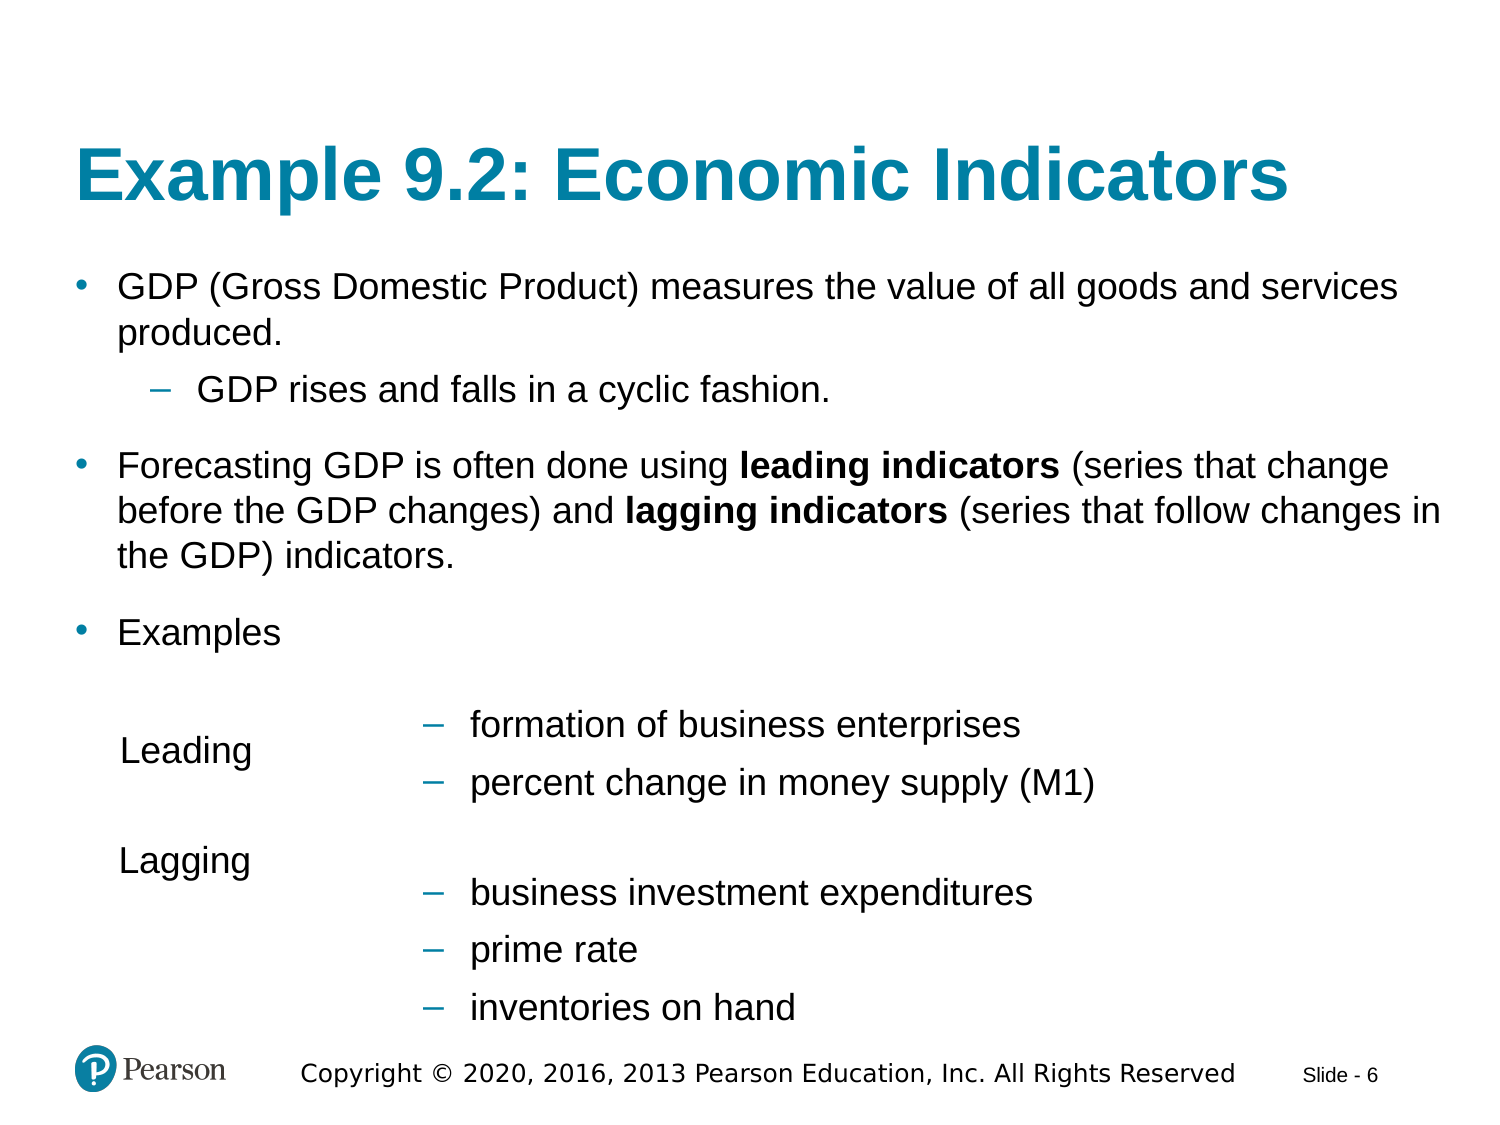

# Example 9.2: Economic Indicators
G D P (Gross Domestic Product) measures the value of all goods and services produced.
G D P rises and falls in a cyclic fashion.
Forecasting G D P is often done using leading indicators (series that change before the G D P changes) and lagging indicators (series that follow changes in the G D P) indicators.
Examples
formation of business enterprises
percent change in money supply (M1)
Leading
Lagging
business investment expenditures
prime rate
inventories on hand